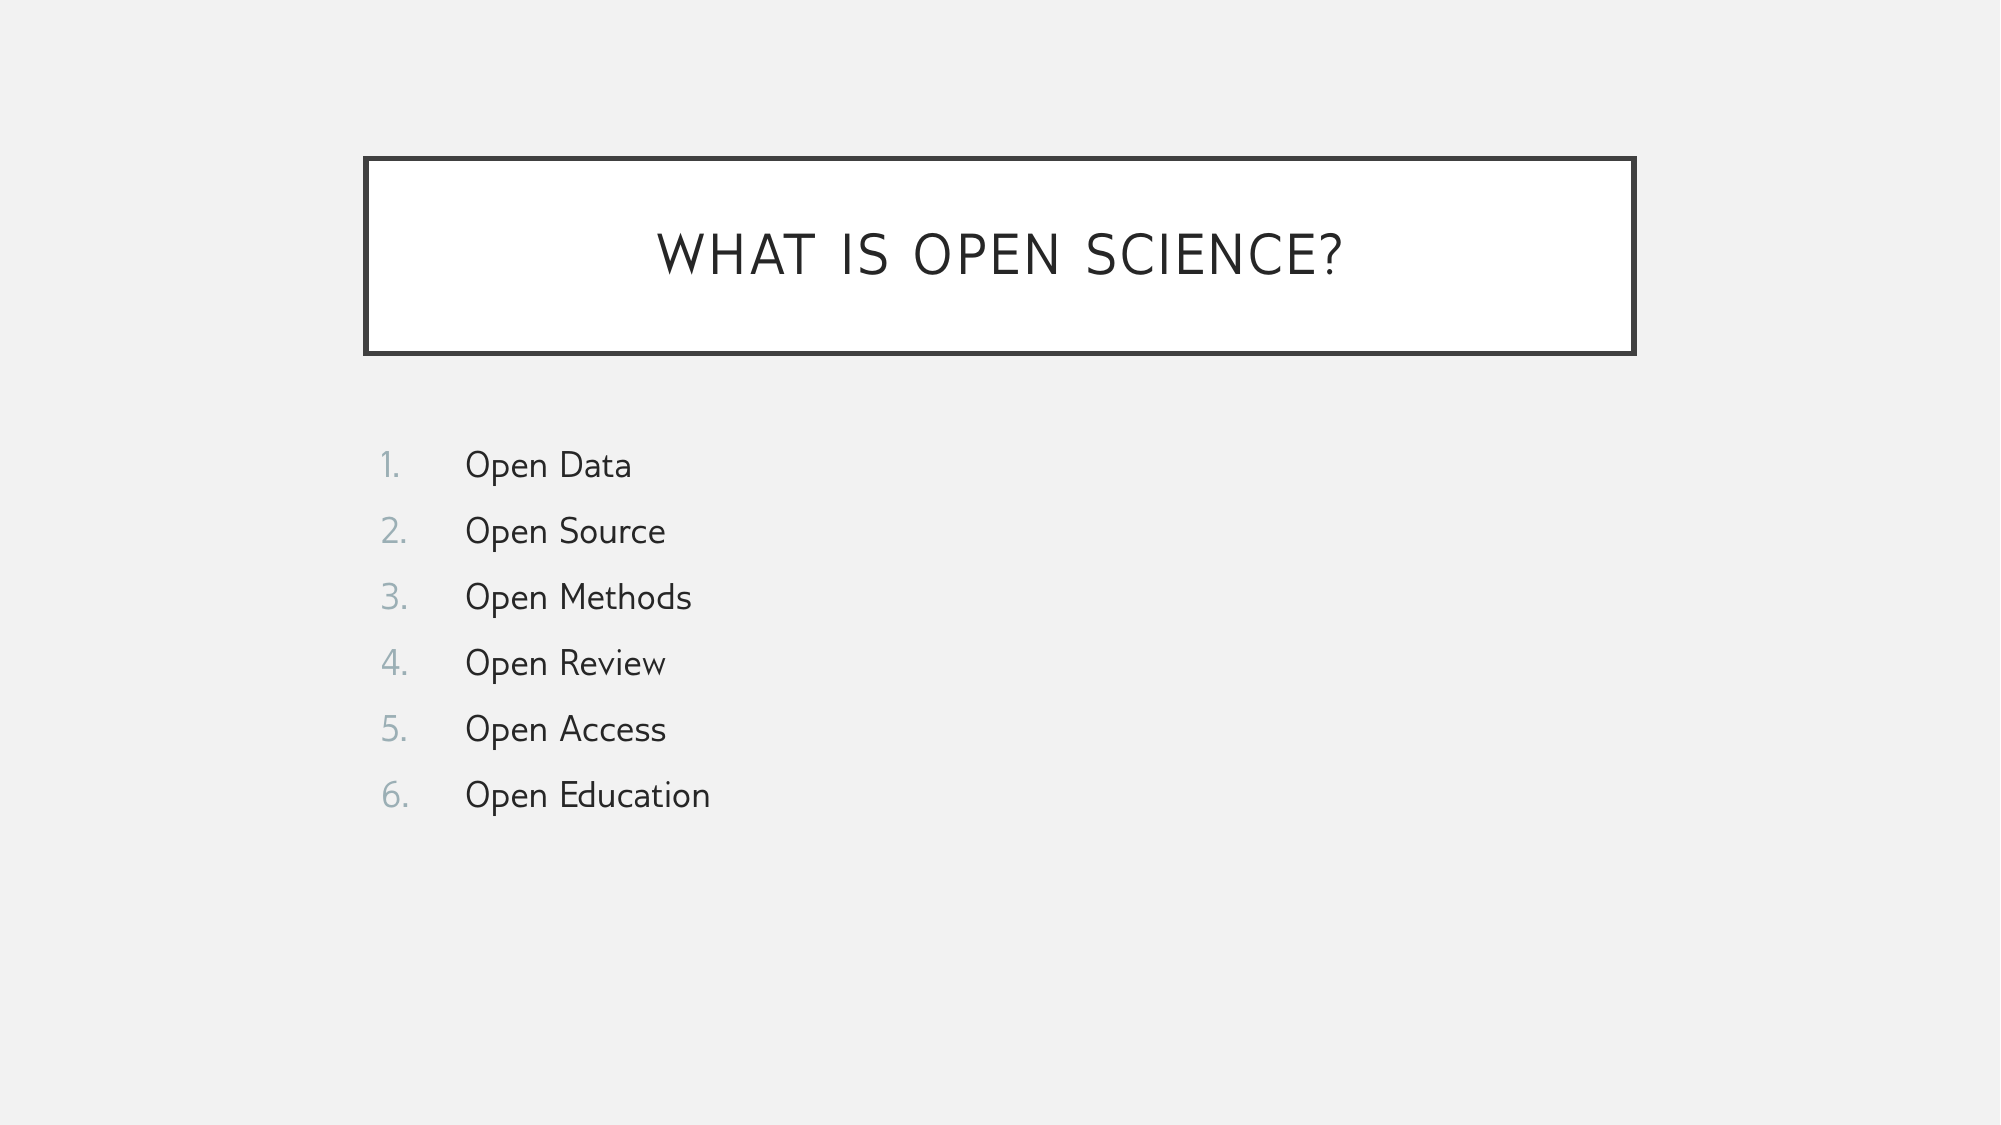

# What is Open Science?
Open Data
Open Source
Open Methods
Open Review
Open Access
Open Education